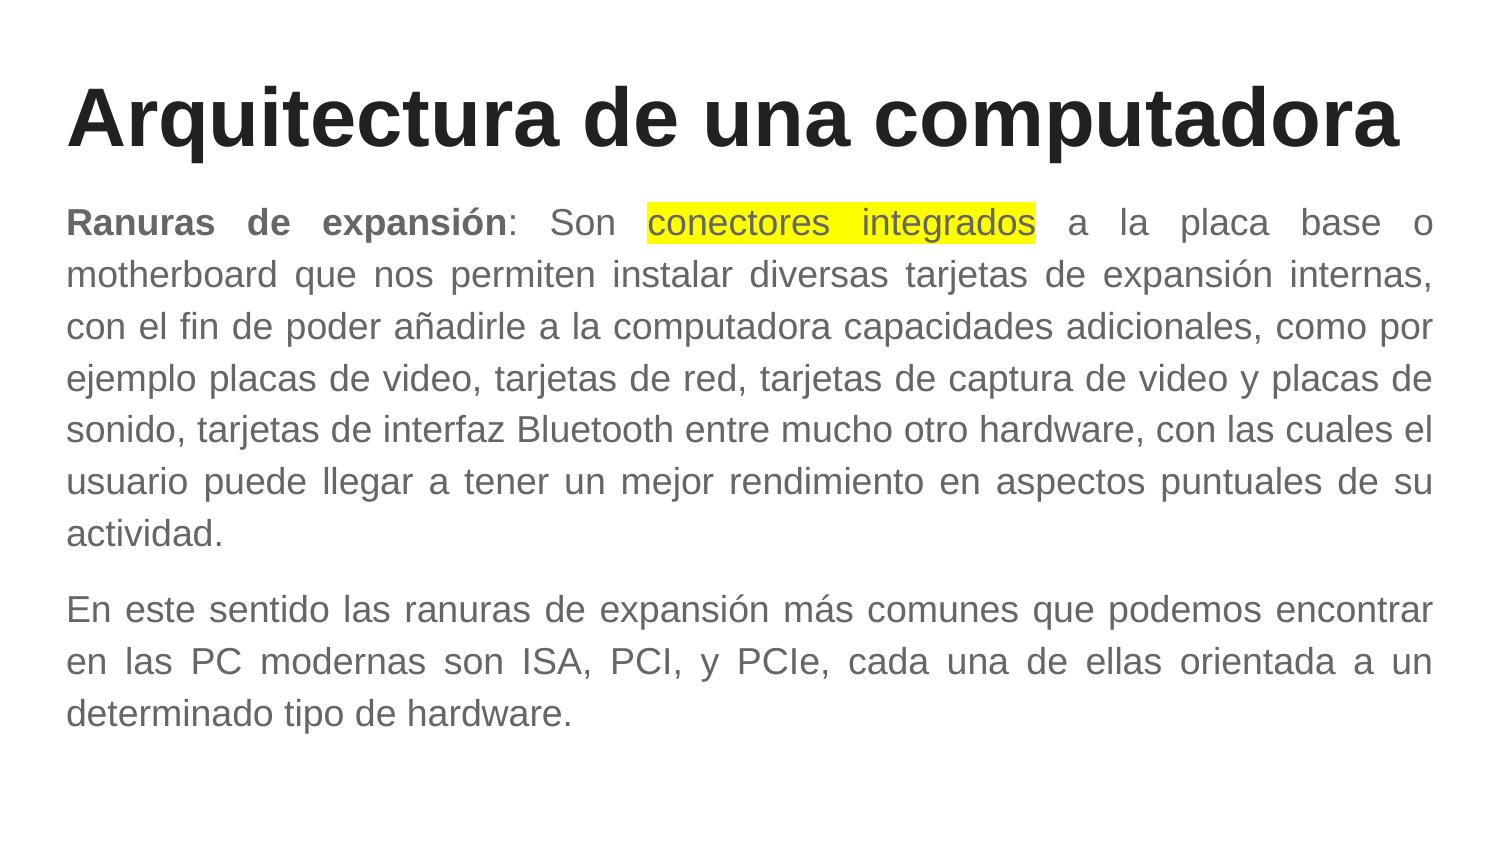

# Arquitectura de una computadora
Ranuras de expansión: Son conectores integrados a la placa base o motherboard que nos permiten instalar diversas tarjetas de expansión internas, con el fin de poder añadirle a la computadora capacidades adicionales, como por ejemplo placas de video, tarjetas de red, tarjetas de captura de video y placas de sonido, tarjetas de interfaz Bluetooth entre mucho otro hardware, con las cuales el usuario puede llegar a tener un mejor rendimiento en aspectos puntuales de su actividad.
En este sentido las ranuras de expansión más comunes que podemos encontrar en las PC modernas son ISA, PCI, y PCIe, cada una de ellas orientada a un determinado tipo de hardware.